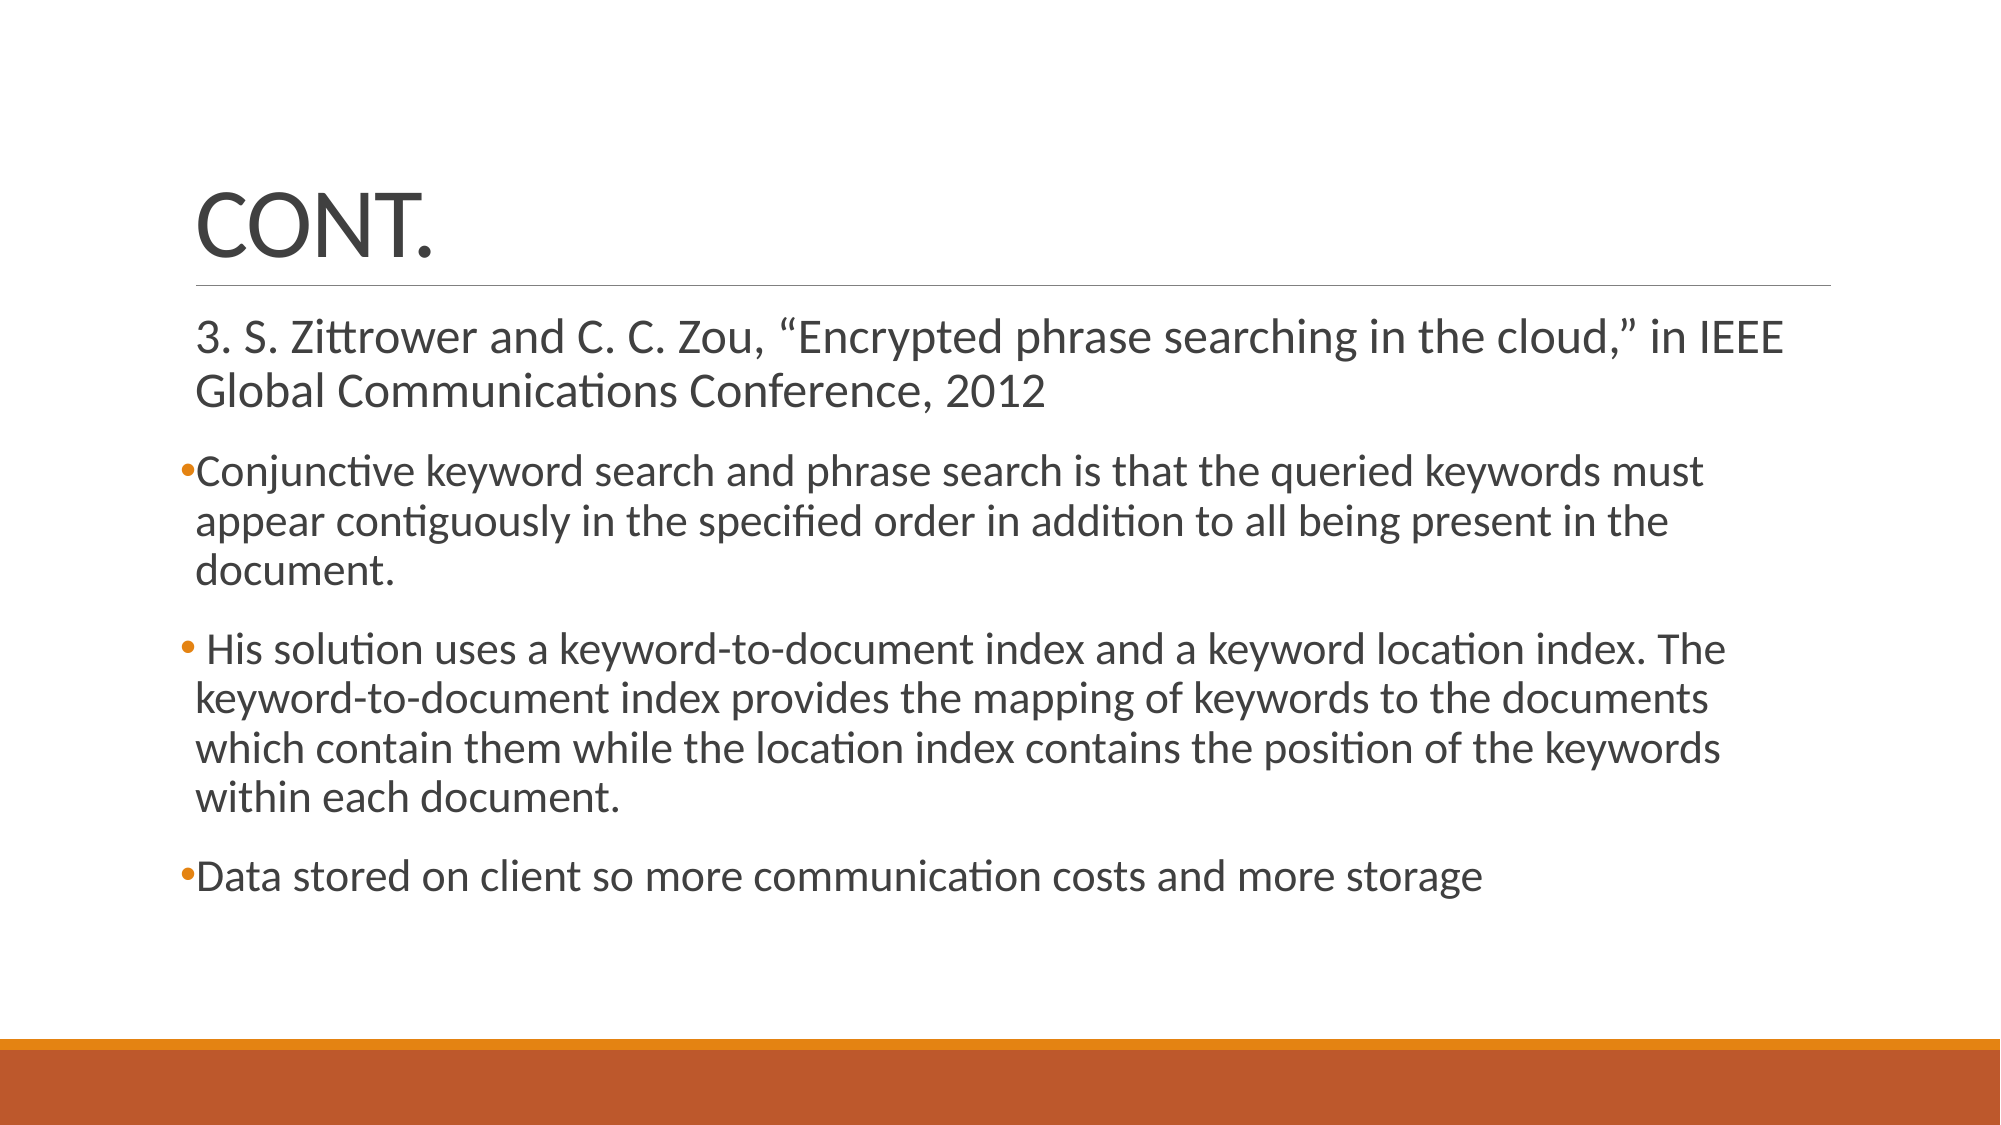

# CONT.
3. S. Zittrower and C. C. Zou, “Encrypted phrase searching in the cloud,” in IEEE Global Communications Conference, 2012
Conjunctive keyword search and phrase search is that the queried keywords must appear contiguously in the specified order in addition to all being present in the document.
 His solution uses a keyword-to-document index and a keyword location index. The keyword-to-document index provides the mapping of keywords to the documents which contain them while the location index contains the position of the keywords within each document.
Data stored on client so more communication costs and more storage